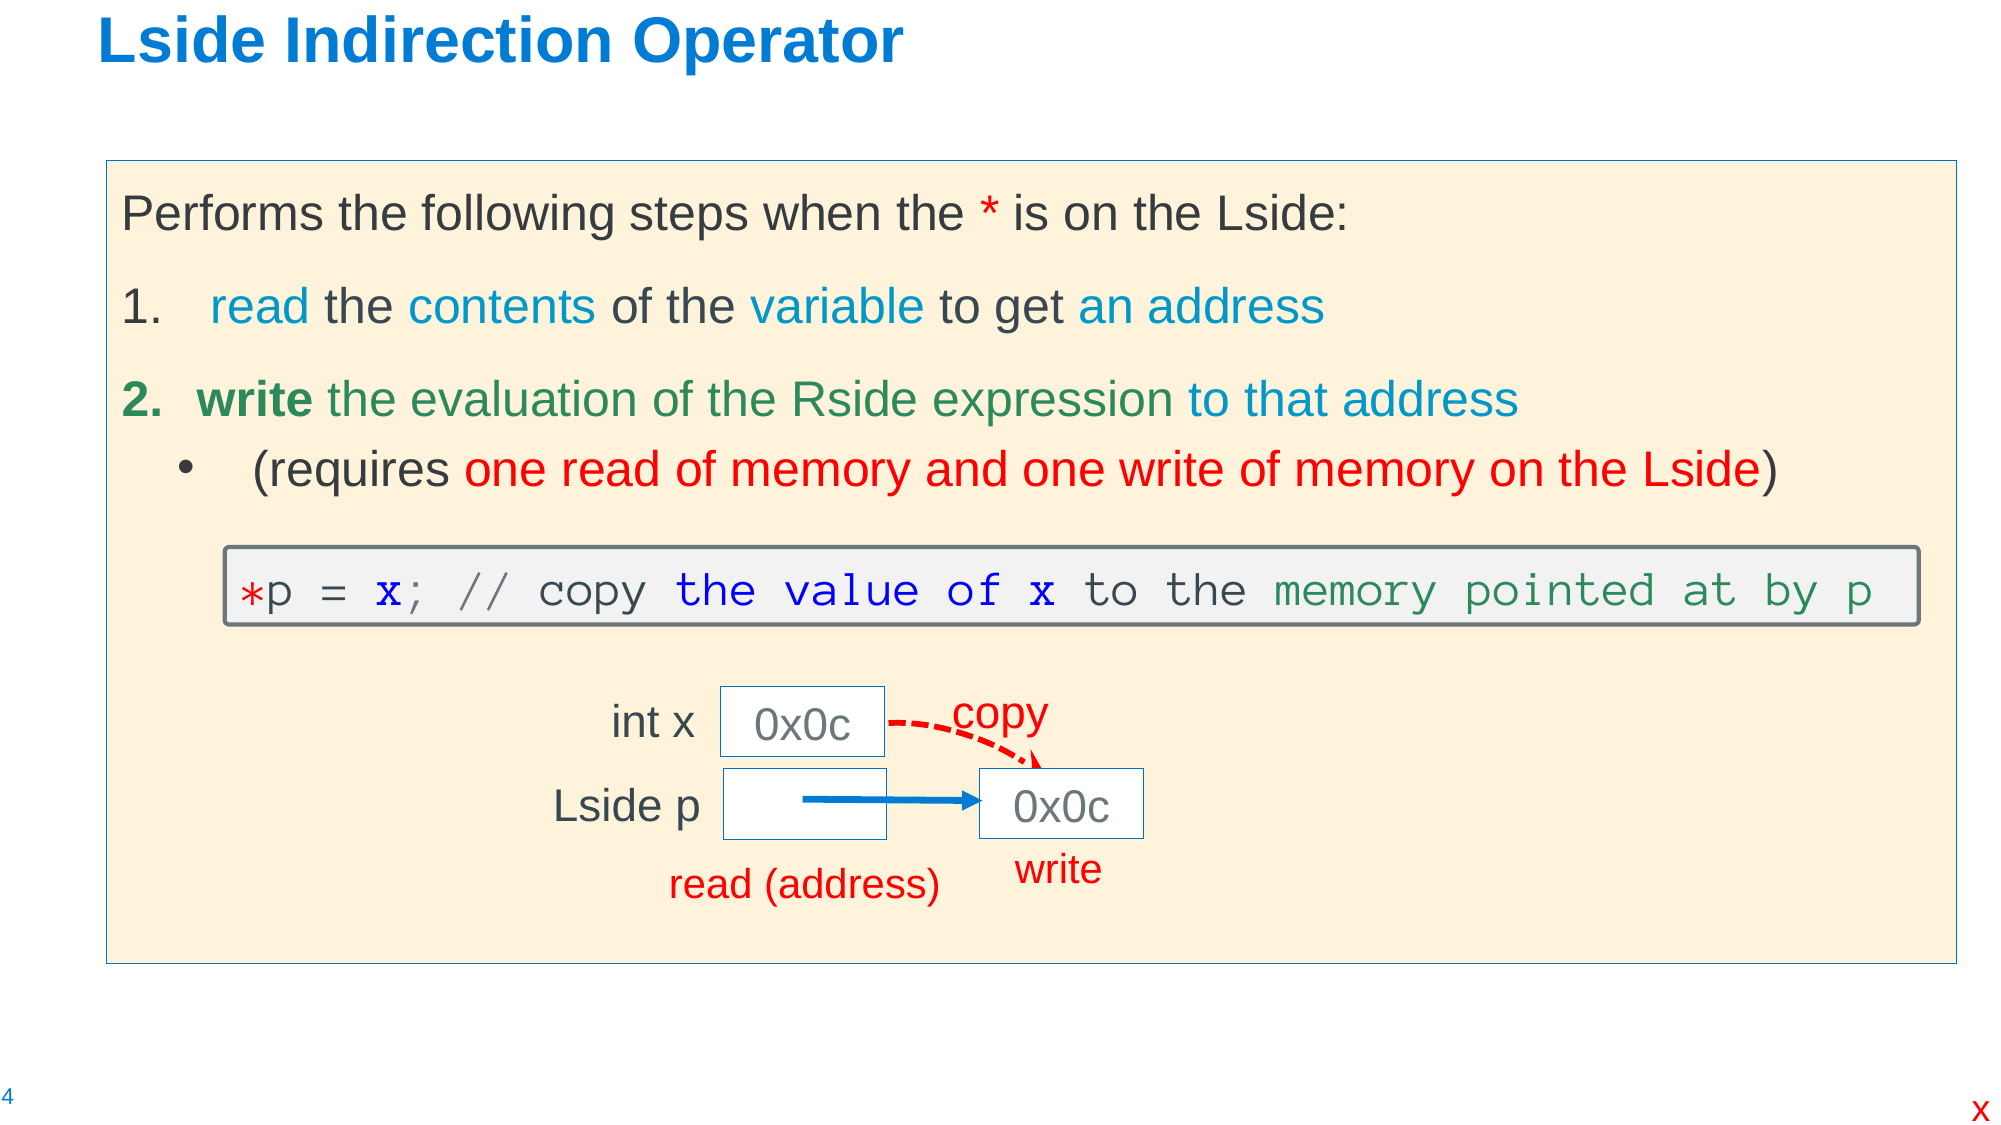

# Lside Indirection Operator
Performs the following steps when the * is on the Lside:
 read the contents of the variable to get an address
write the evaluation of the Rside expression to that address
(requires one read of memory and one write of memory on the Lside)
*p = x; // copy the value of x to the memory pointed at by p
copy
int x
0x0c
Lside p

0x0c
write
read (address)

x